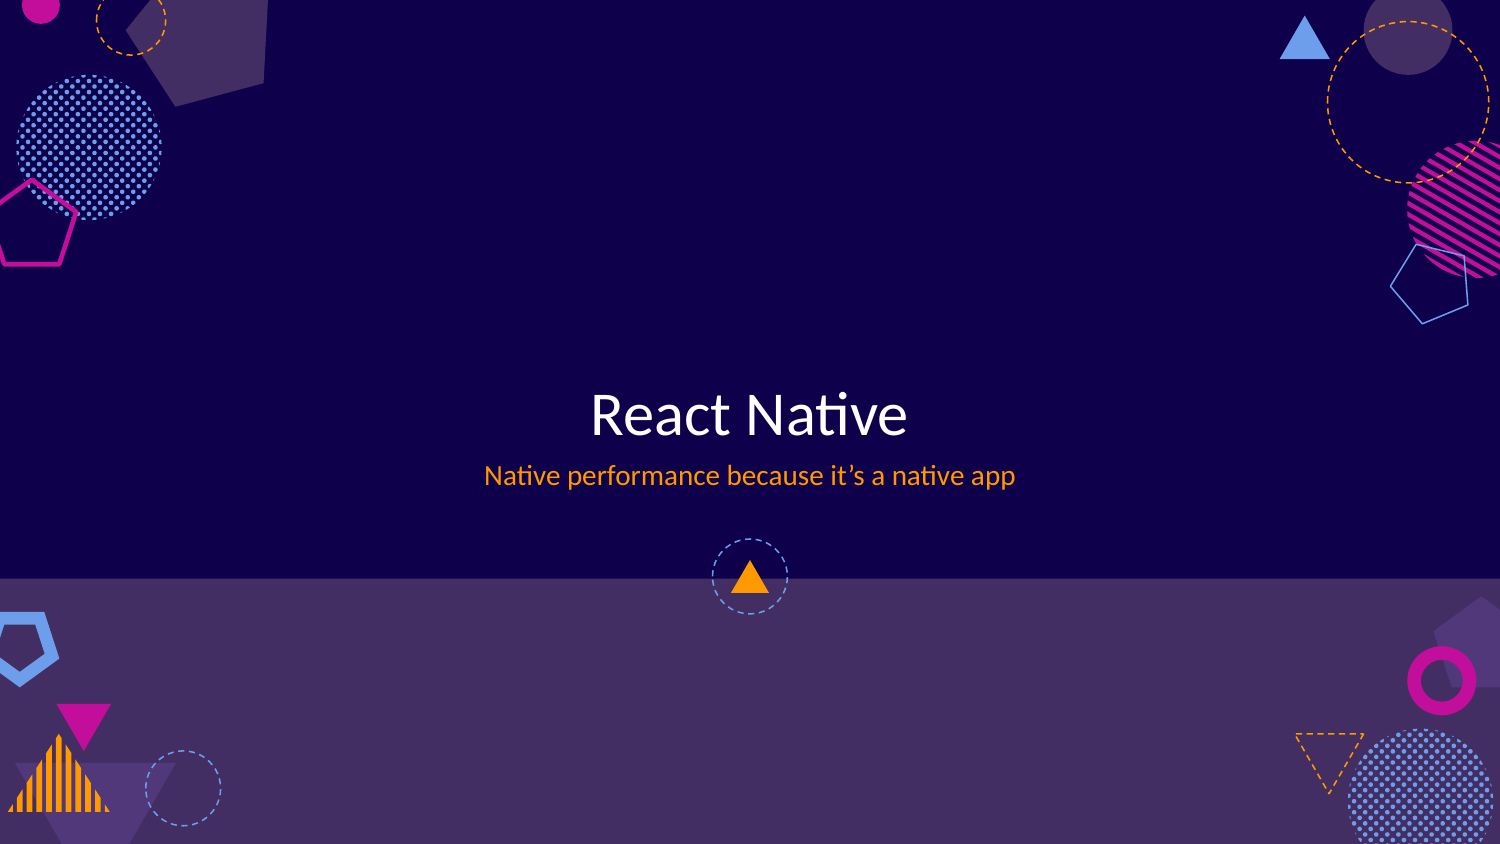

# React Native
Native performance because it’s a native app